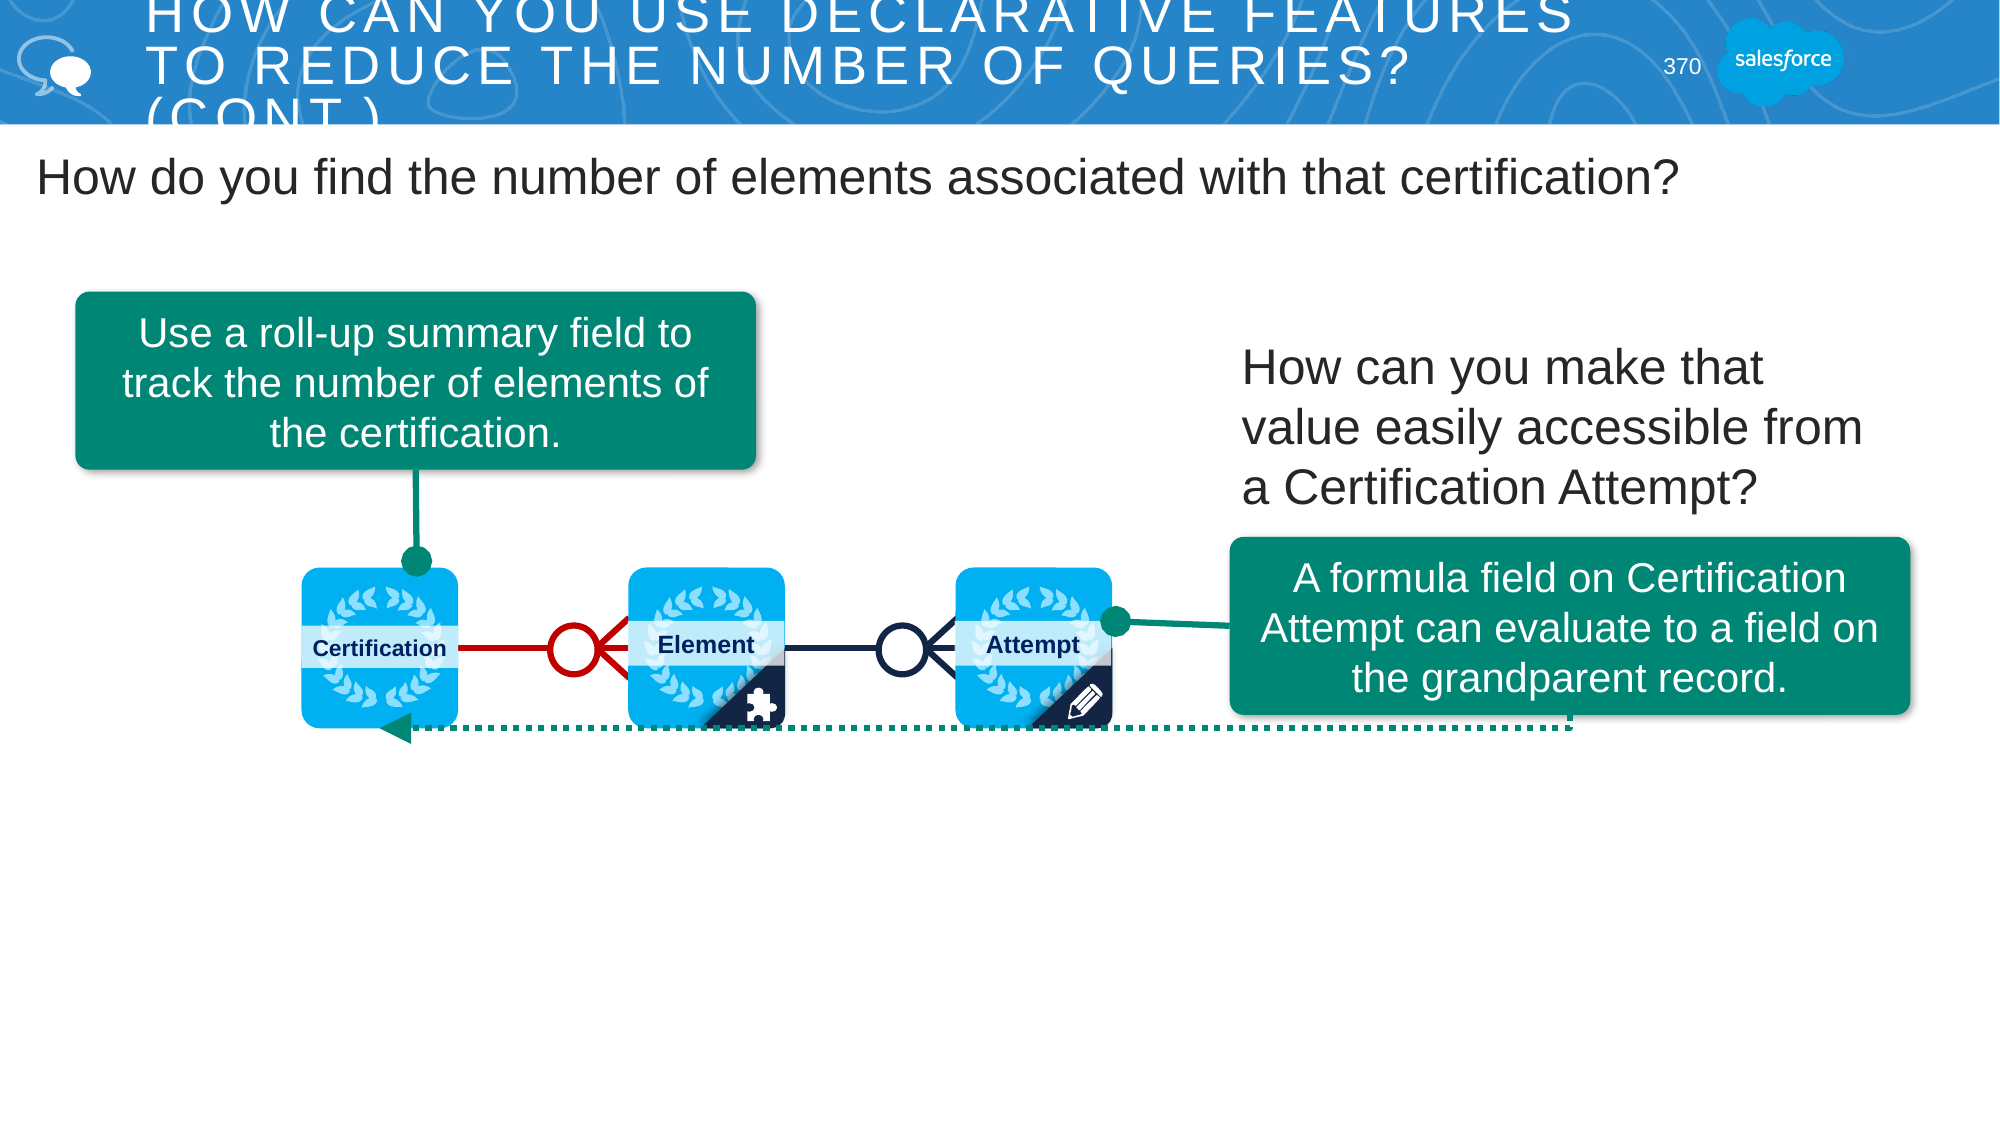

# How Can You Use Declarative Features to Reduce the Number of Queries? (cont.)
370
How do you find the number of elements associated with that certification?
Use a roll-up summary field to track the number of elements of the certification.
How can you make that value easily accessible from a Certification Attempt?
A formula field on Certification Attempt can evaluate to a field on the grandparent record.

Element

Attempt

Certification